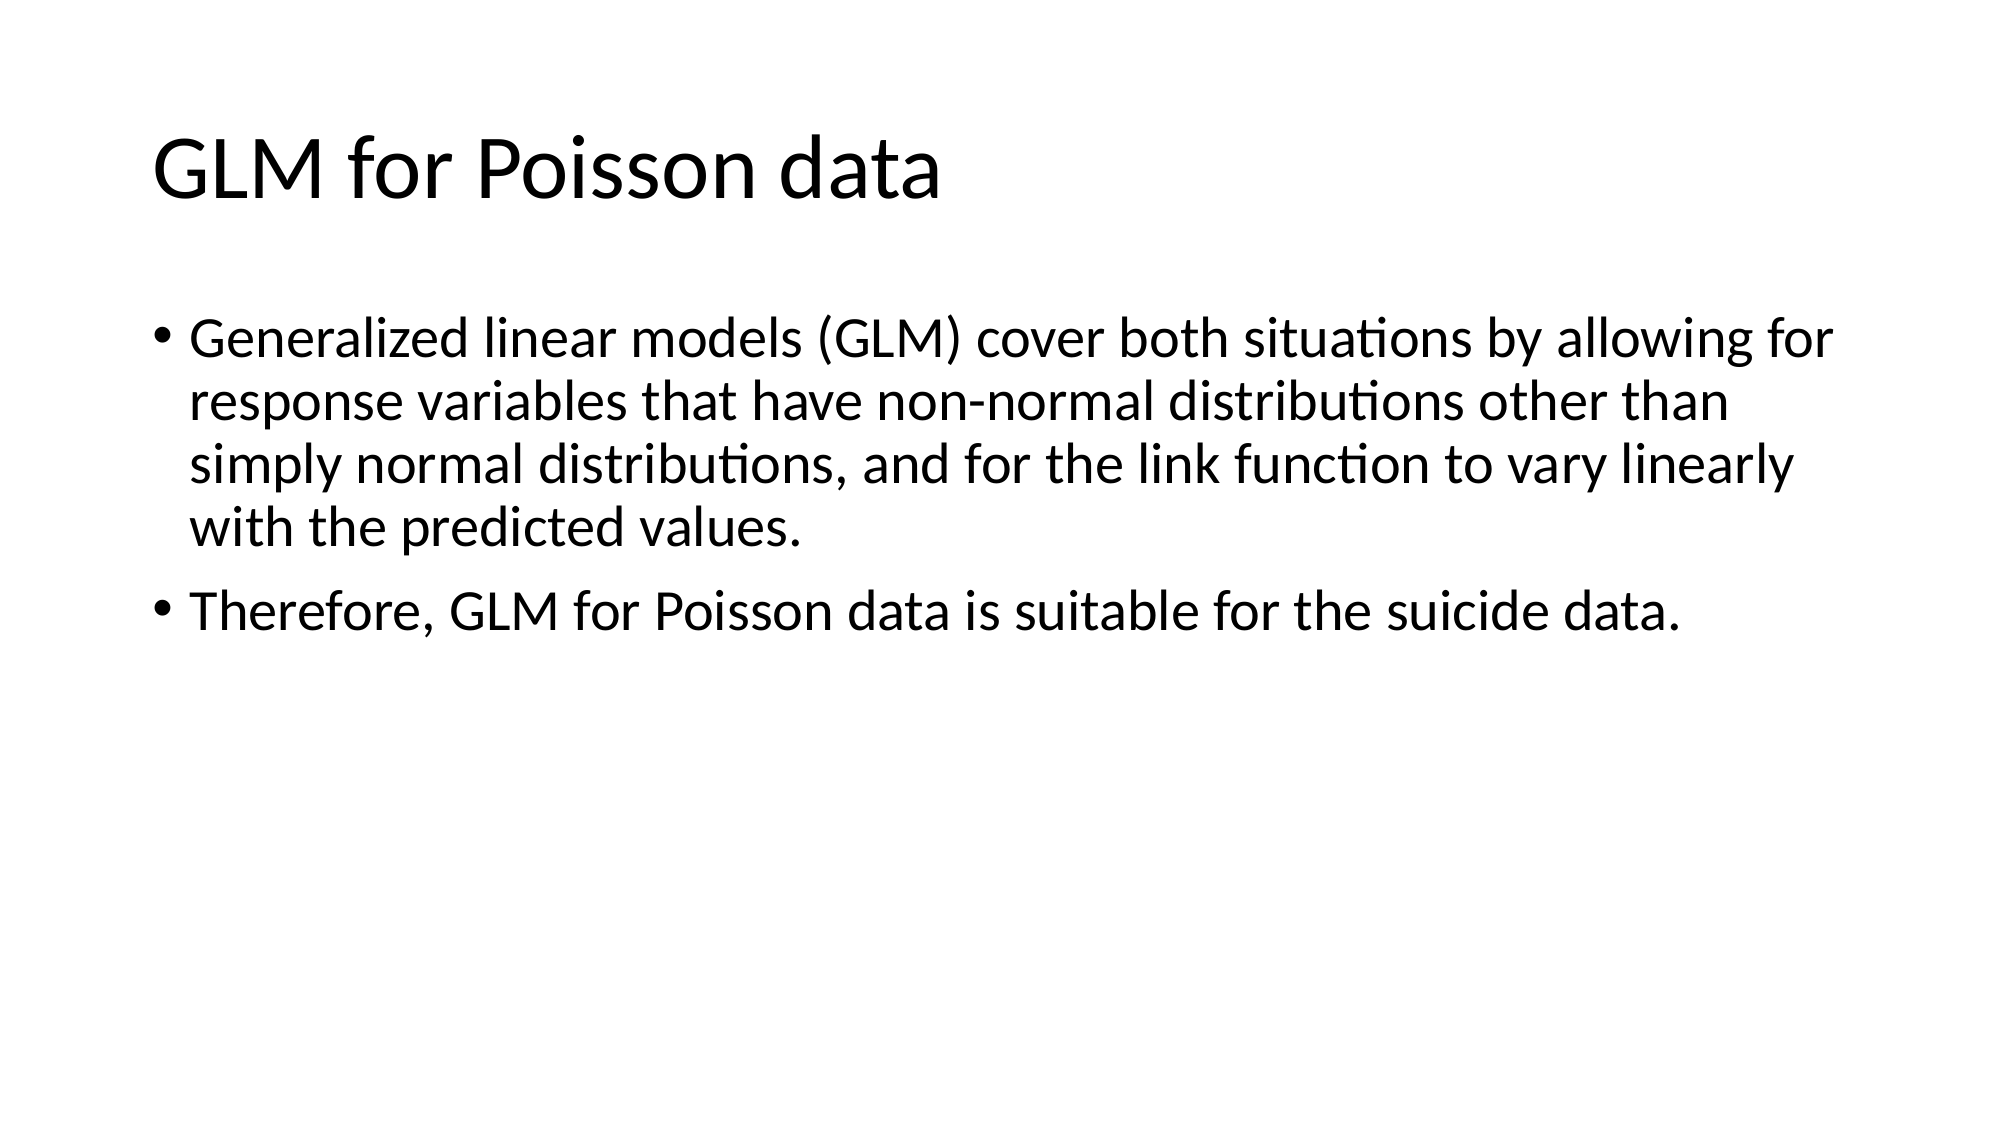

# GLM for Poisson data
Generalized linear models (GLM) cover both situations by allowing for response variables that have non-normal distributions other than simply normal distributions, and for the link function to vary linearly with the predicted values.
Therefore, GLM for Poisson data is suitable for the suicide data.